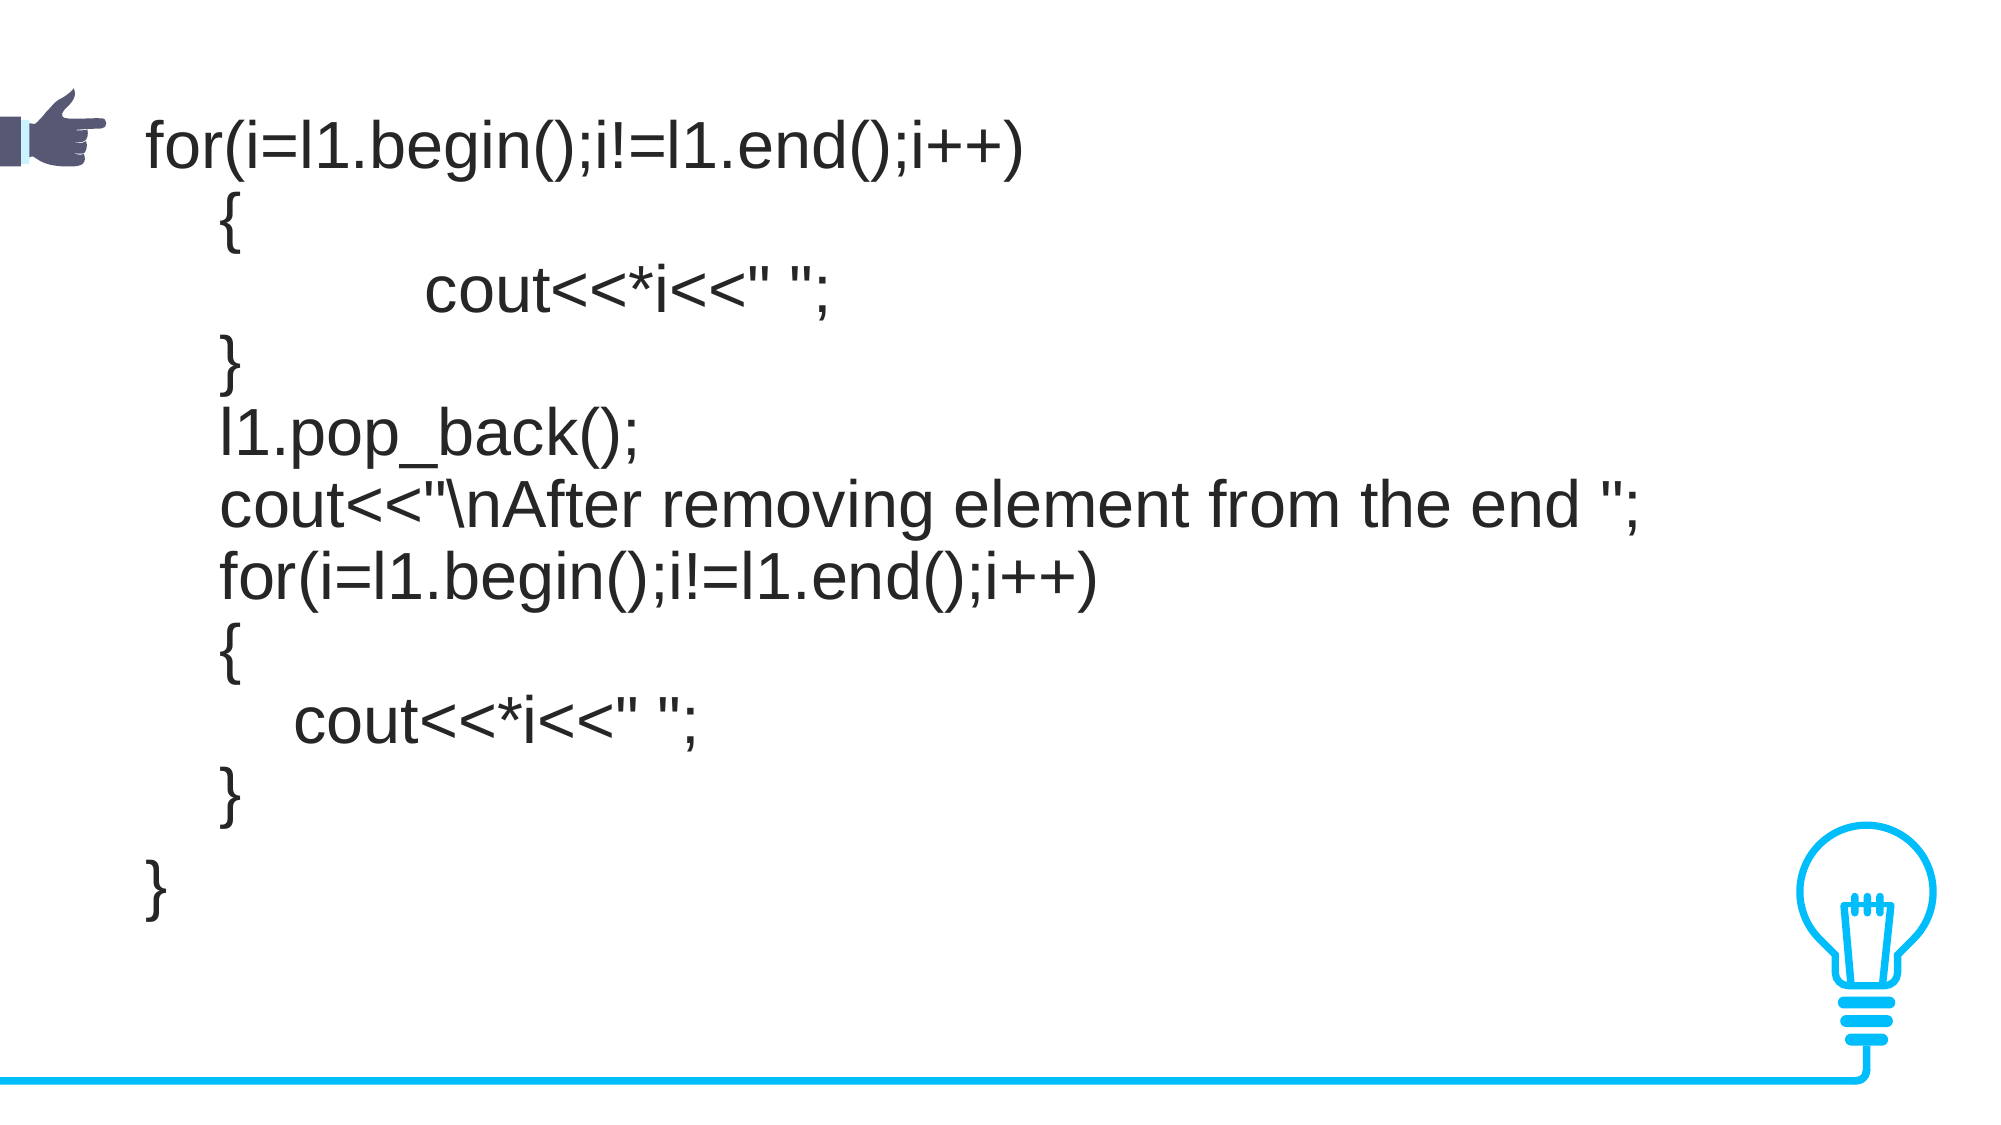

for(i=l1.begin();i!=l1.end();i++)
    {
	       cout<<*i<<" ";
    }
    l1.pop_back();
    cout<<"\nAfter removing element from the end ";
    for(i=l1.begin();i!=l1.end();i++)
    {
        cout<<*i<<" ";
    }
}